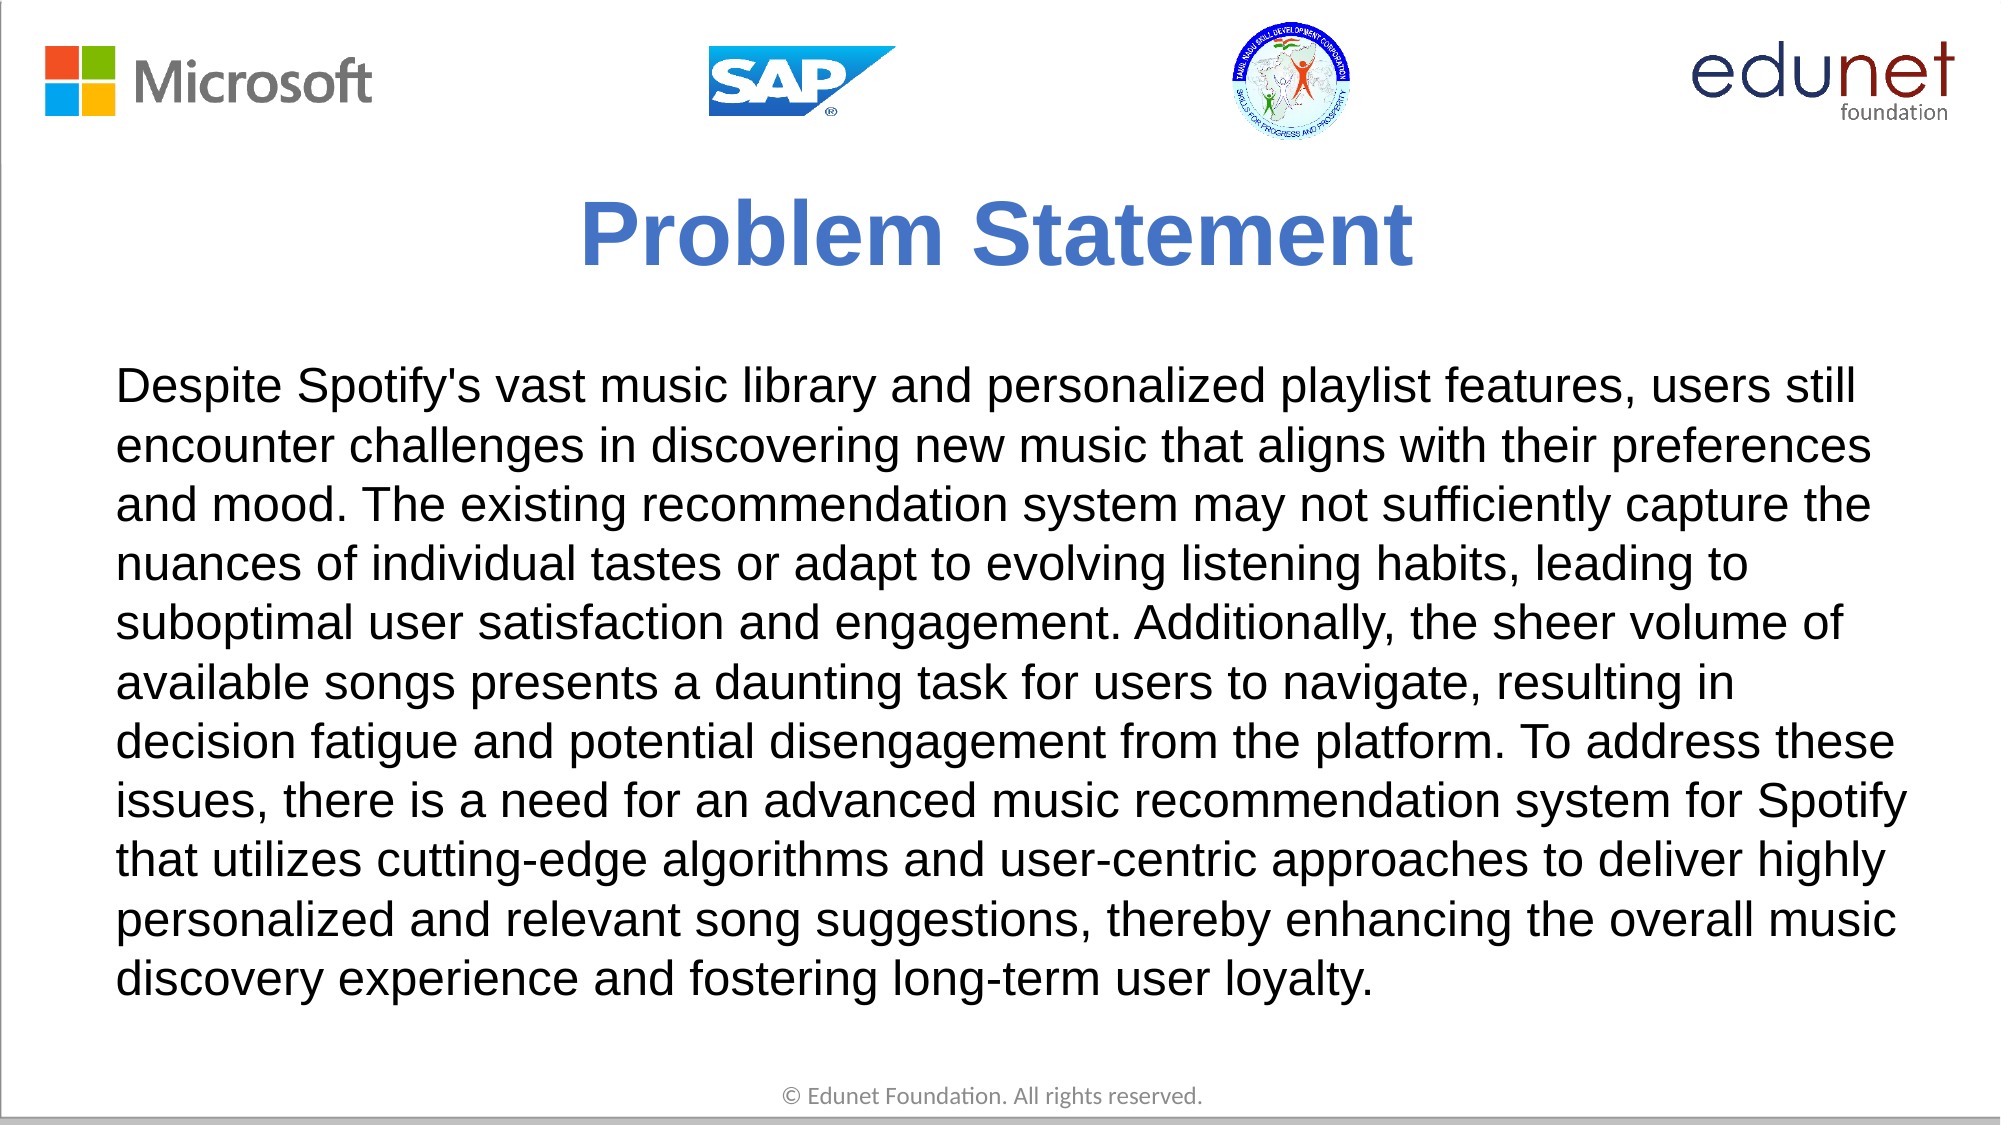

# Problem Statement
Despite Spotify's vast music library and personalized playlist features, users still encounter challenges in discovering new music that aligns with their preferences and mood. The existing recommendation system may not sufficiently capture the nuances of individual tastes or adapt to evolving listening habits, leading to suboptimal user satisfaction and engagement. Additionally, the sheer volume of available songs presents a daunting task for users to navigate, resulting in decision fatigue and potential disengagement from the platform. To address these issues, there is a need for an advanced music recommendation system for Spotify that utilizes cutting-edge algorithms and user-centric approaches to deliver highly personalized and relevant song suggestions, thereby enhancing the overall music discovery experience and fostering long-term user loyalty.

© Edunet Foundation. All rights reserved.